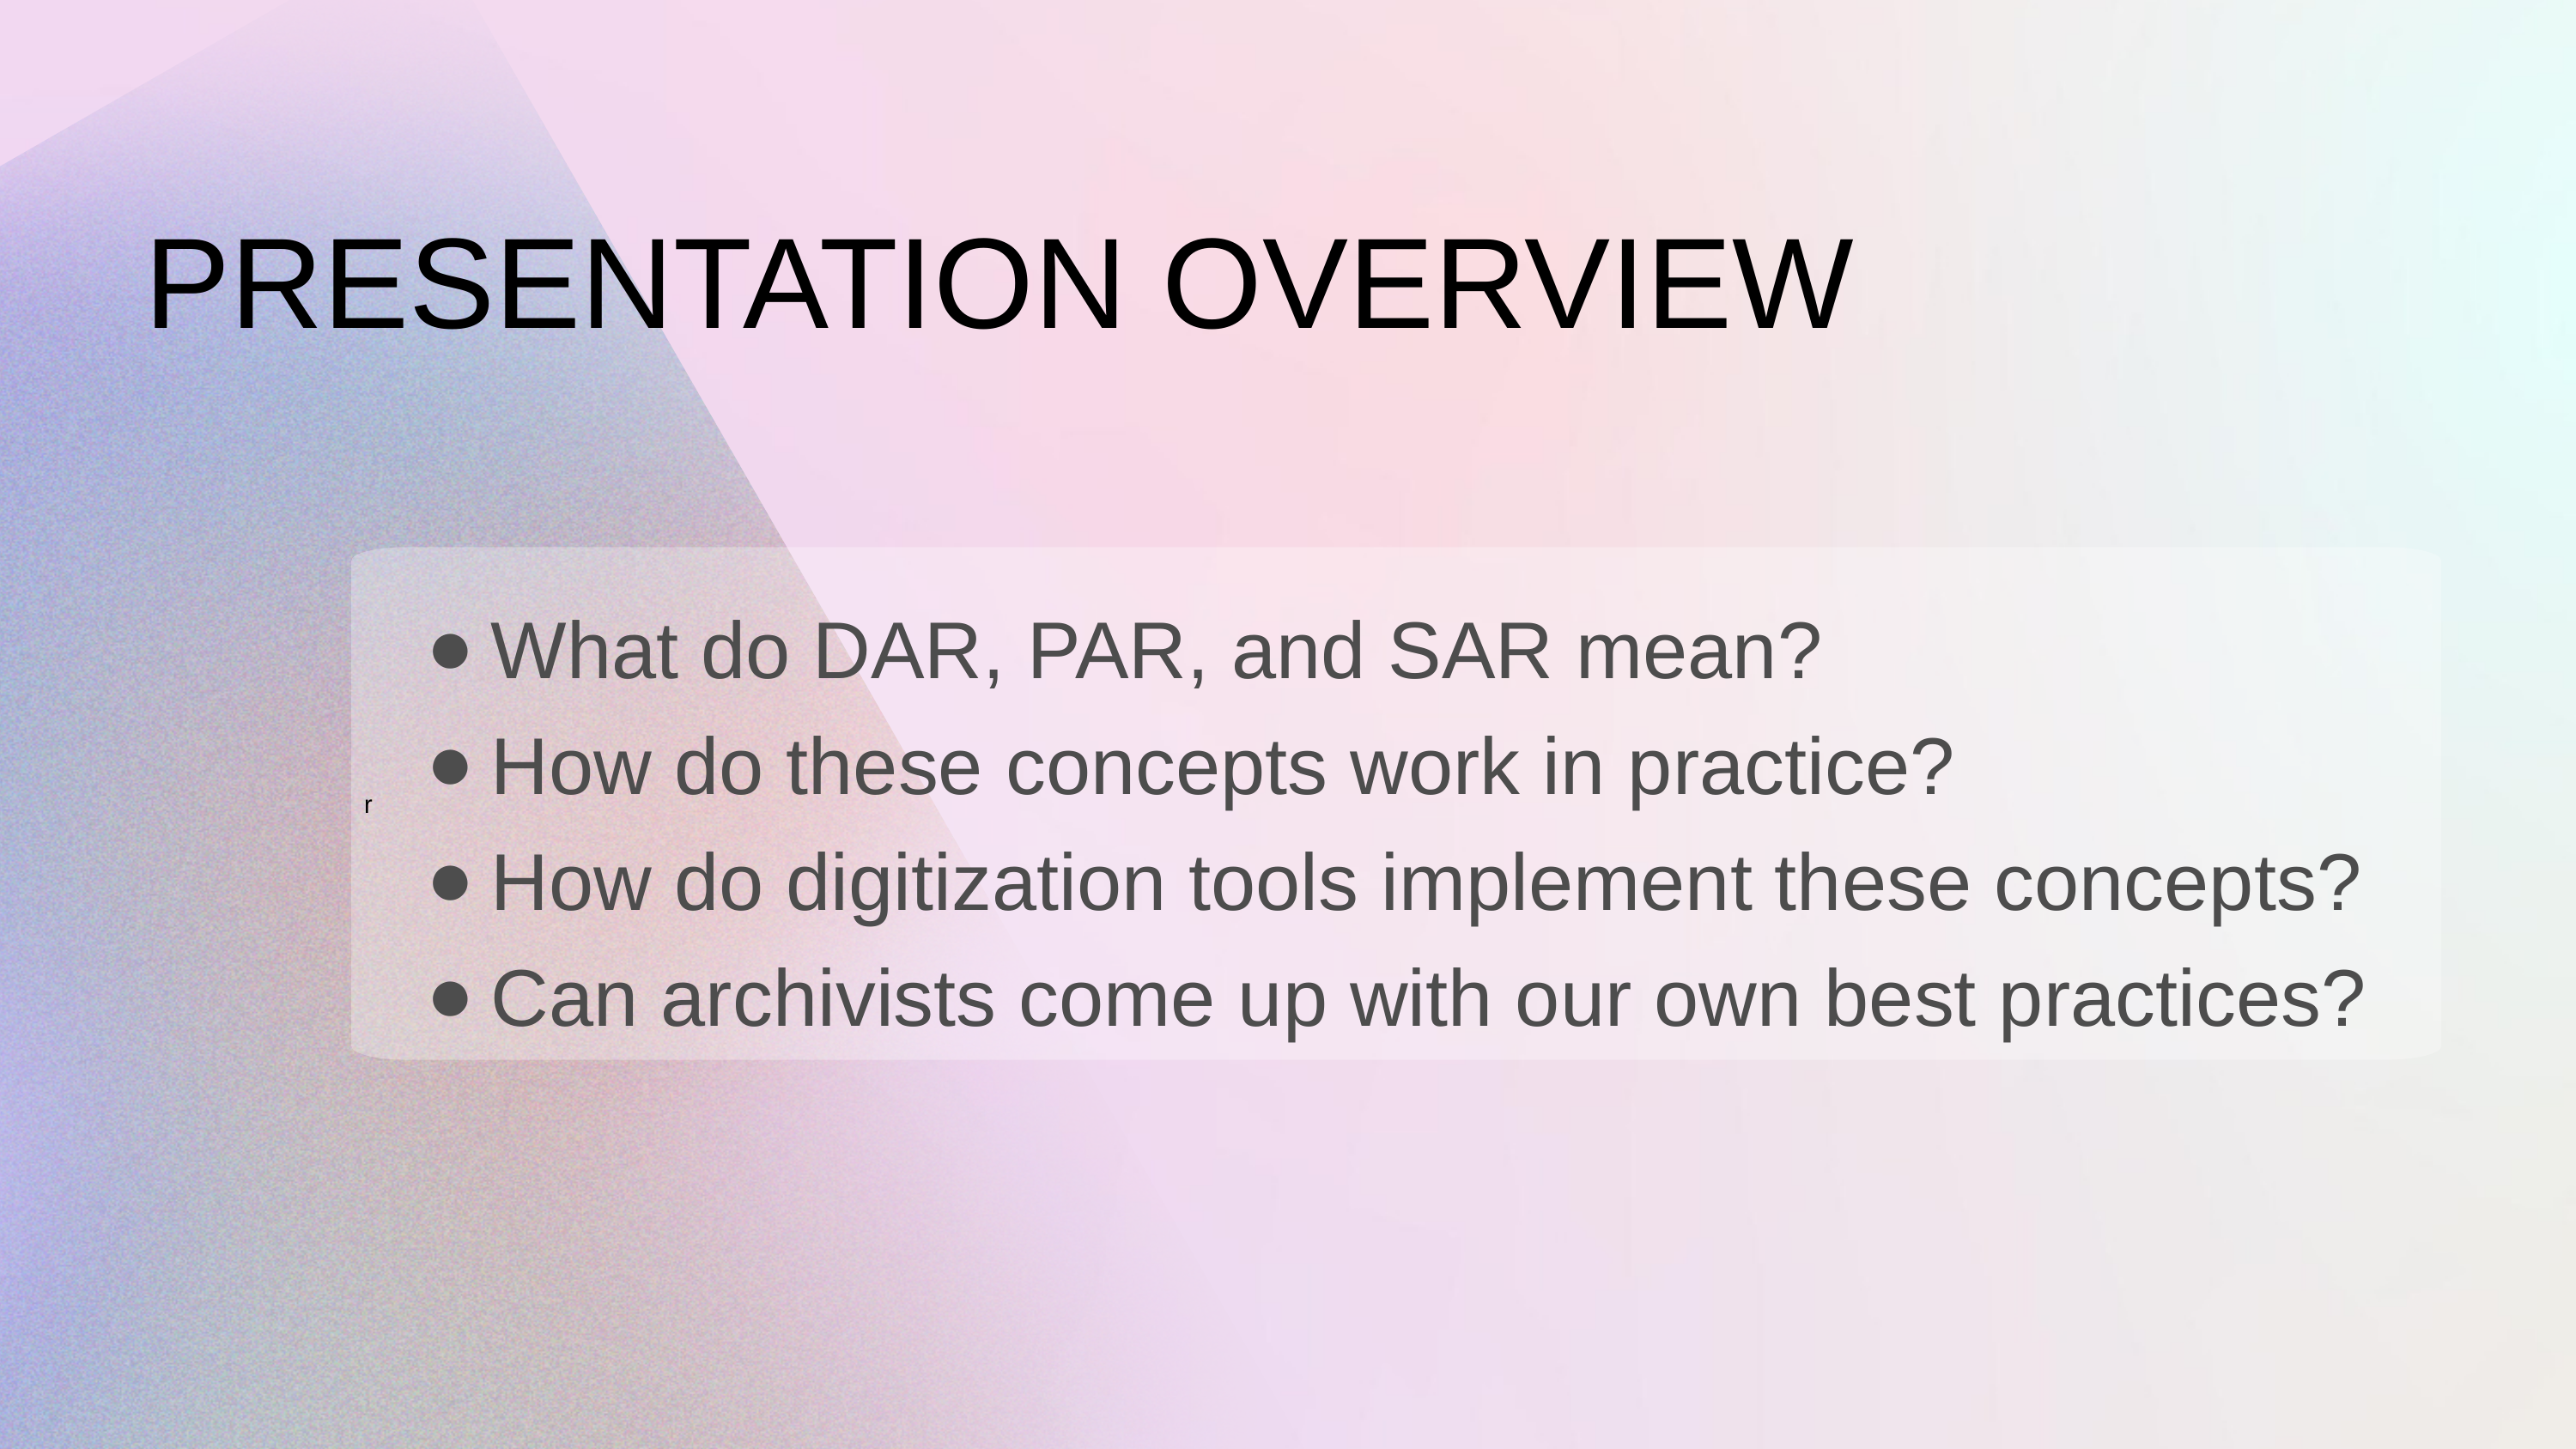

PRESENTATION OVERVIEW

r
What do DAR, PAR, and SAR mean?
How do these concepts work in practice?
How do digitization tools implement these concepts?
Can archivists come up with our own best practices?